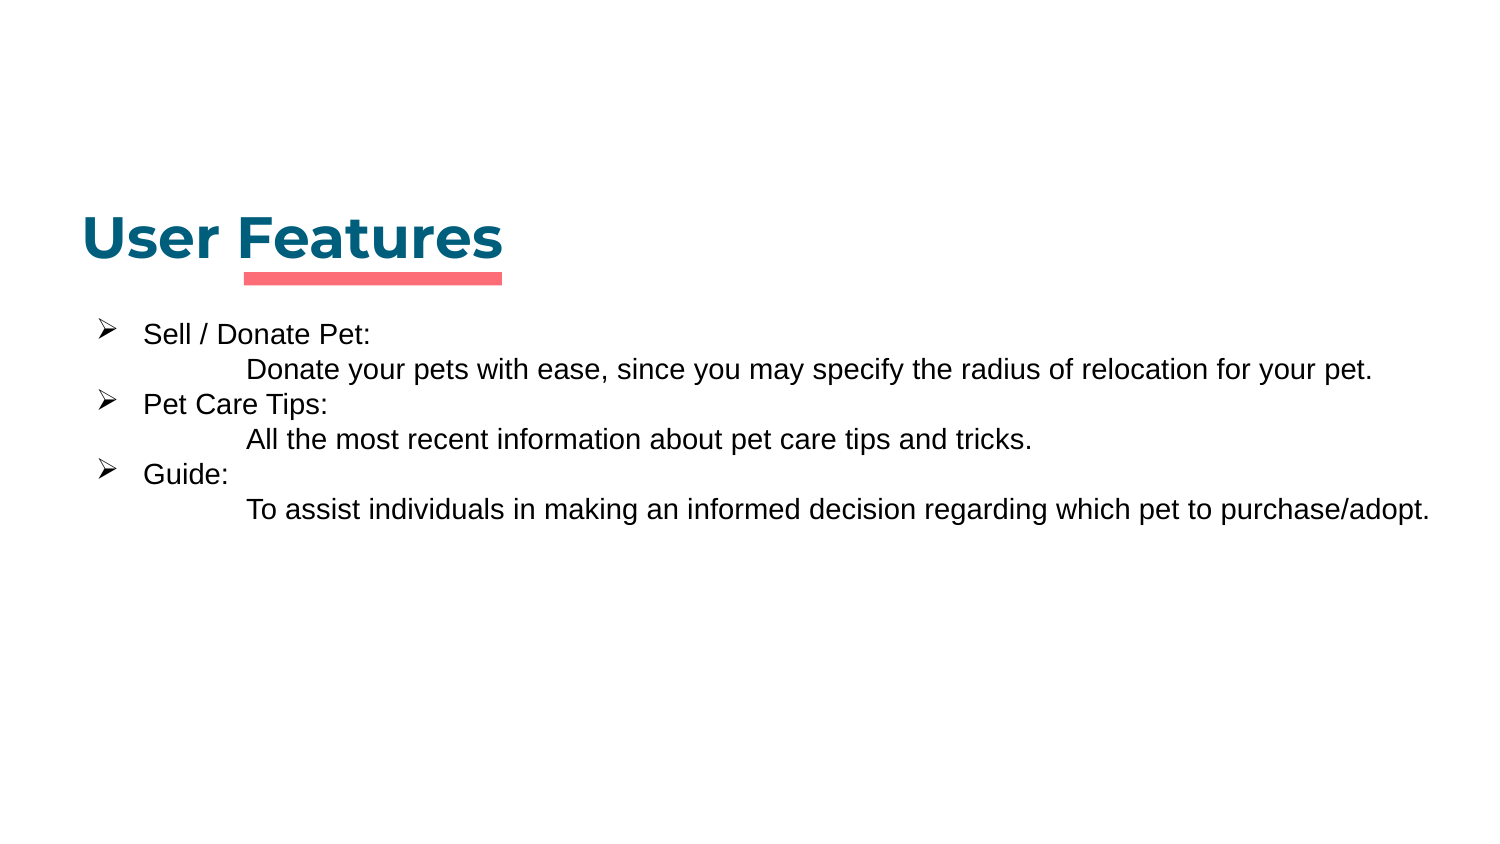

# User Features

Sell / Donate Pet:
	Donate your pets with ease, since you may specify the radius of relocation for your pet.
Pet Care Tips:
	All the most recent information about pet care tips and tricks.
Guide:
	To assist individuals in making an informed decision regarding which pet to purchase/adopt.